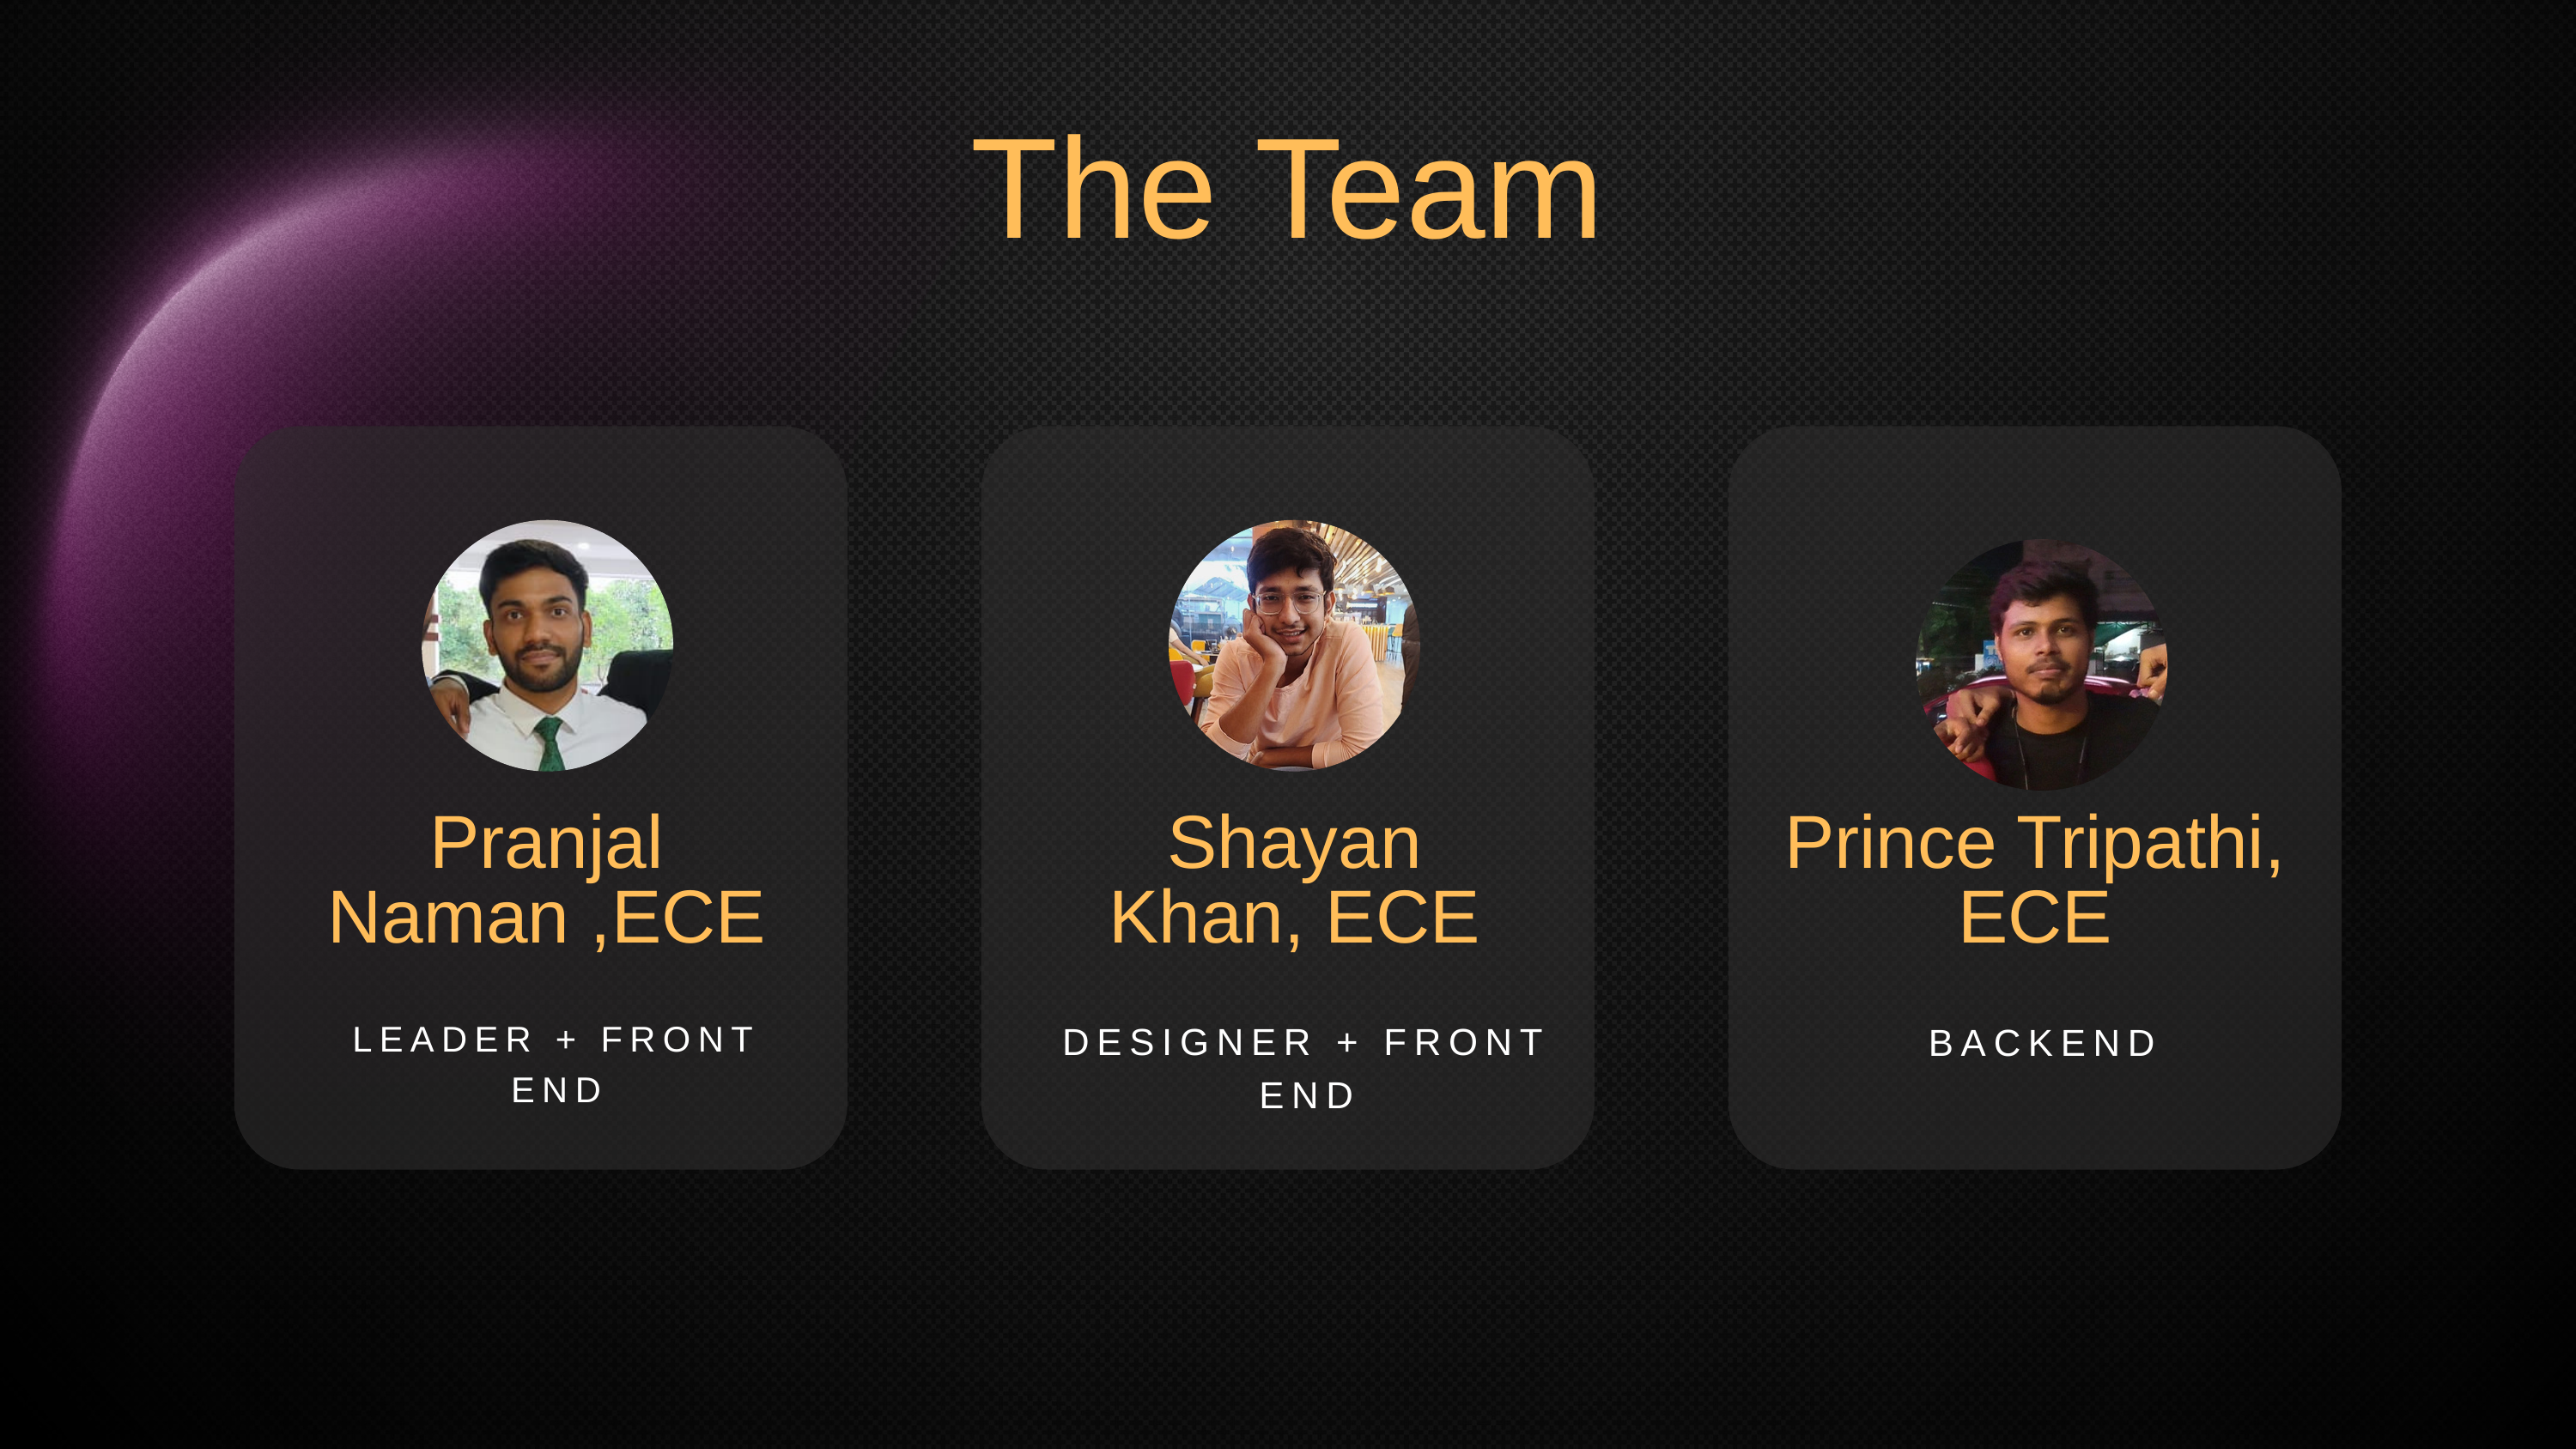

The Team

Pranjal Naman ,ECE
Shayan
Khan, ECE
Prince Tripathi, ECE
LEADER + FRONT END
DESIGNER + FRONT END
BACKEND